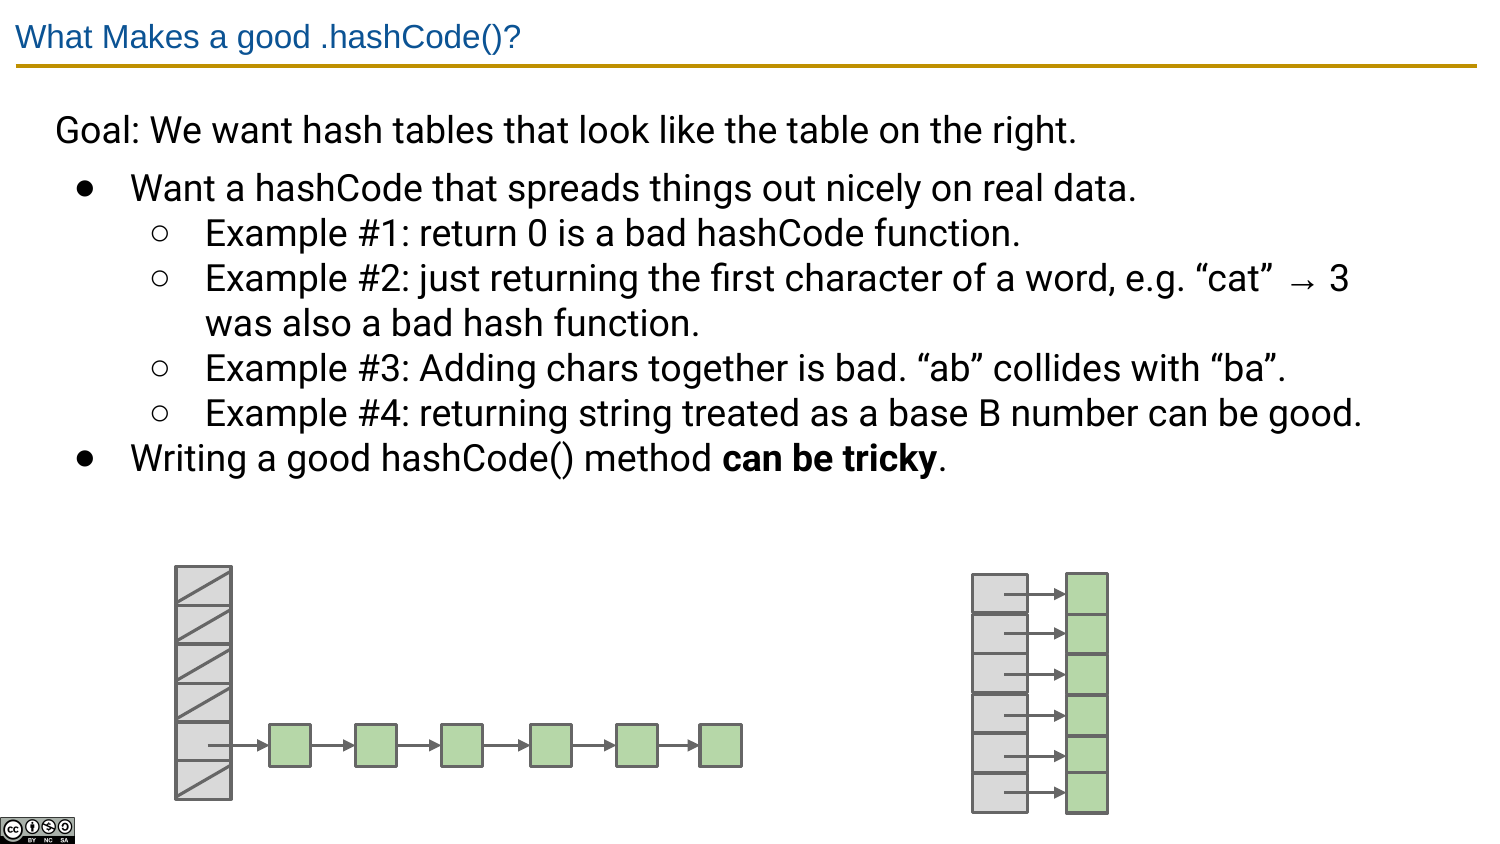

# What Makes a good .hashCode()?
Goal: We want hash tables that look like the table on the right.
Want a hashCode that spreads things out nicely on real data.
Example #1: return 0 is a bad hashCode function.
Example #2: just returning the first character of a word, e.g. “cat” → 3 was also a bad hash function.
Example #3: Adding chars together is bad. “ab” collides with “ba”.
Example #4: returning string treated as a base B number can be good.
Writing a good hashCode() method can be tricky.